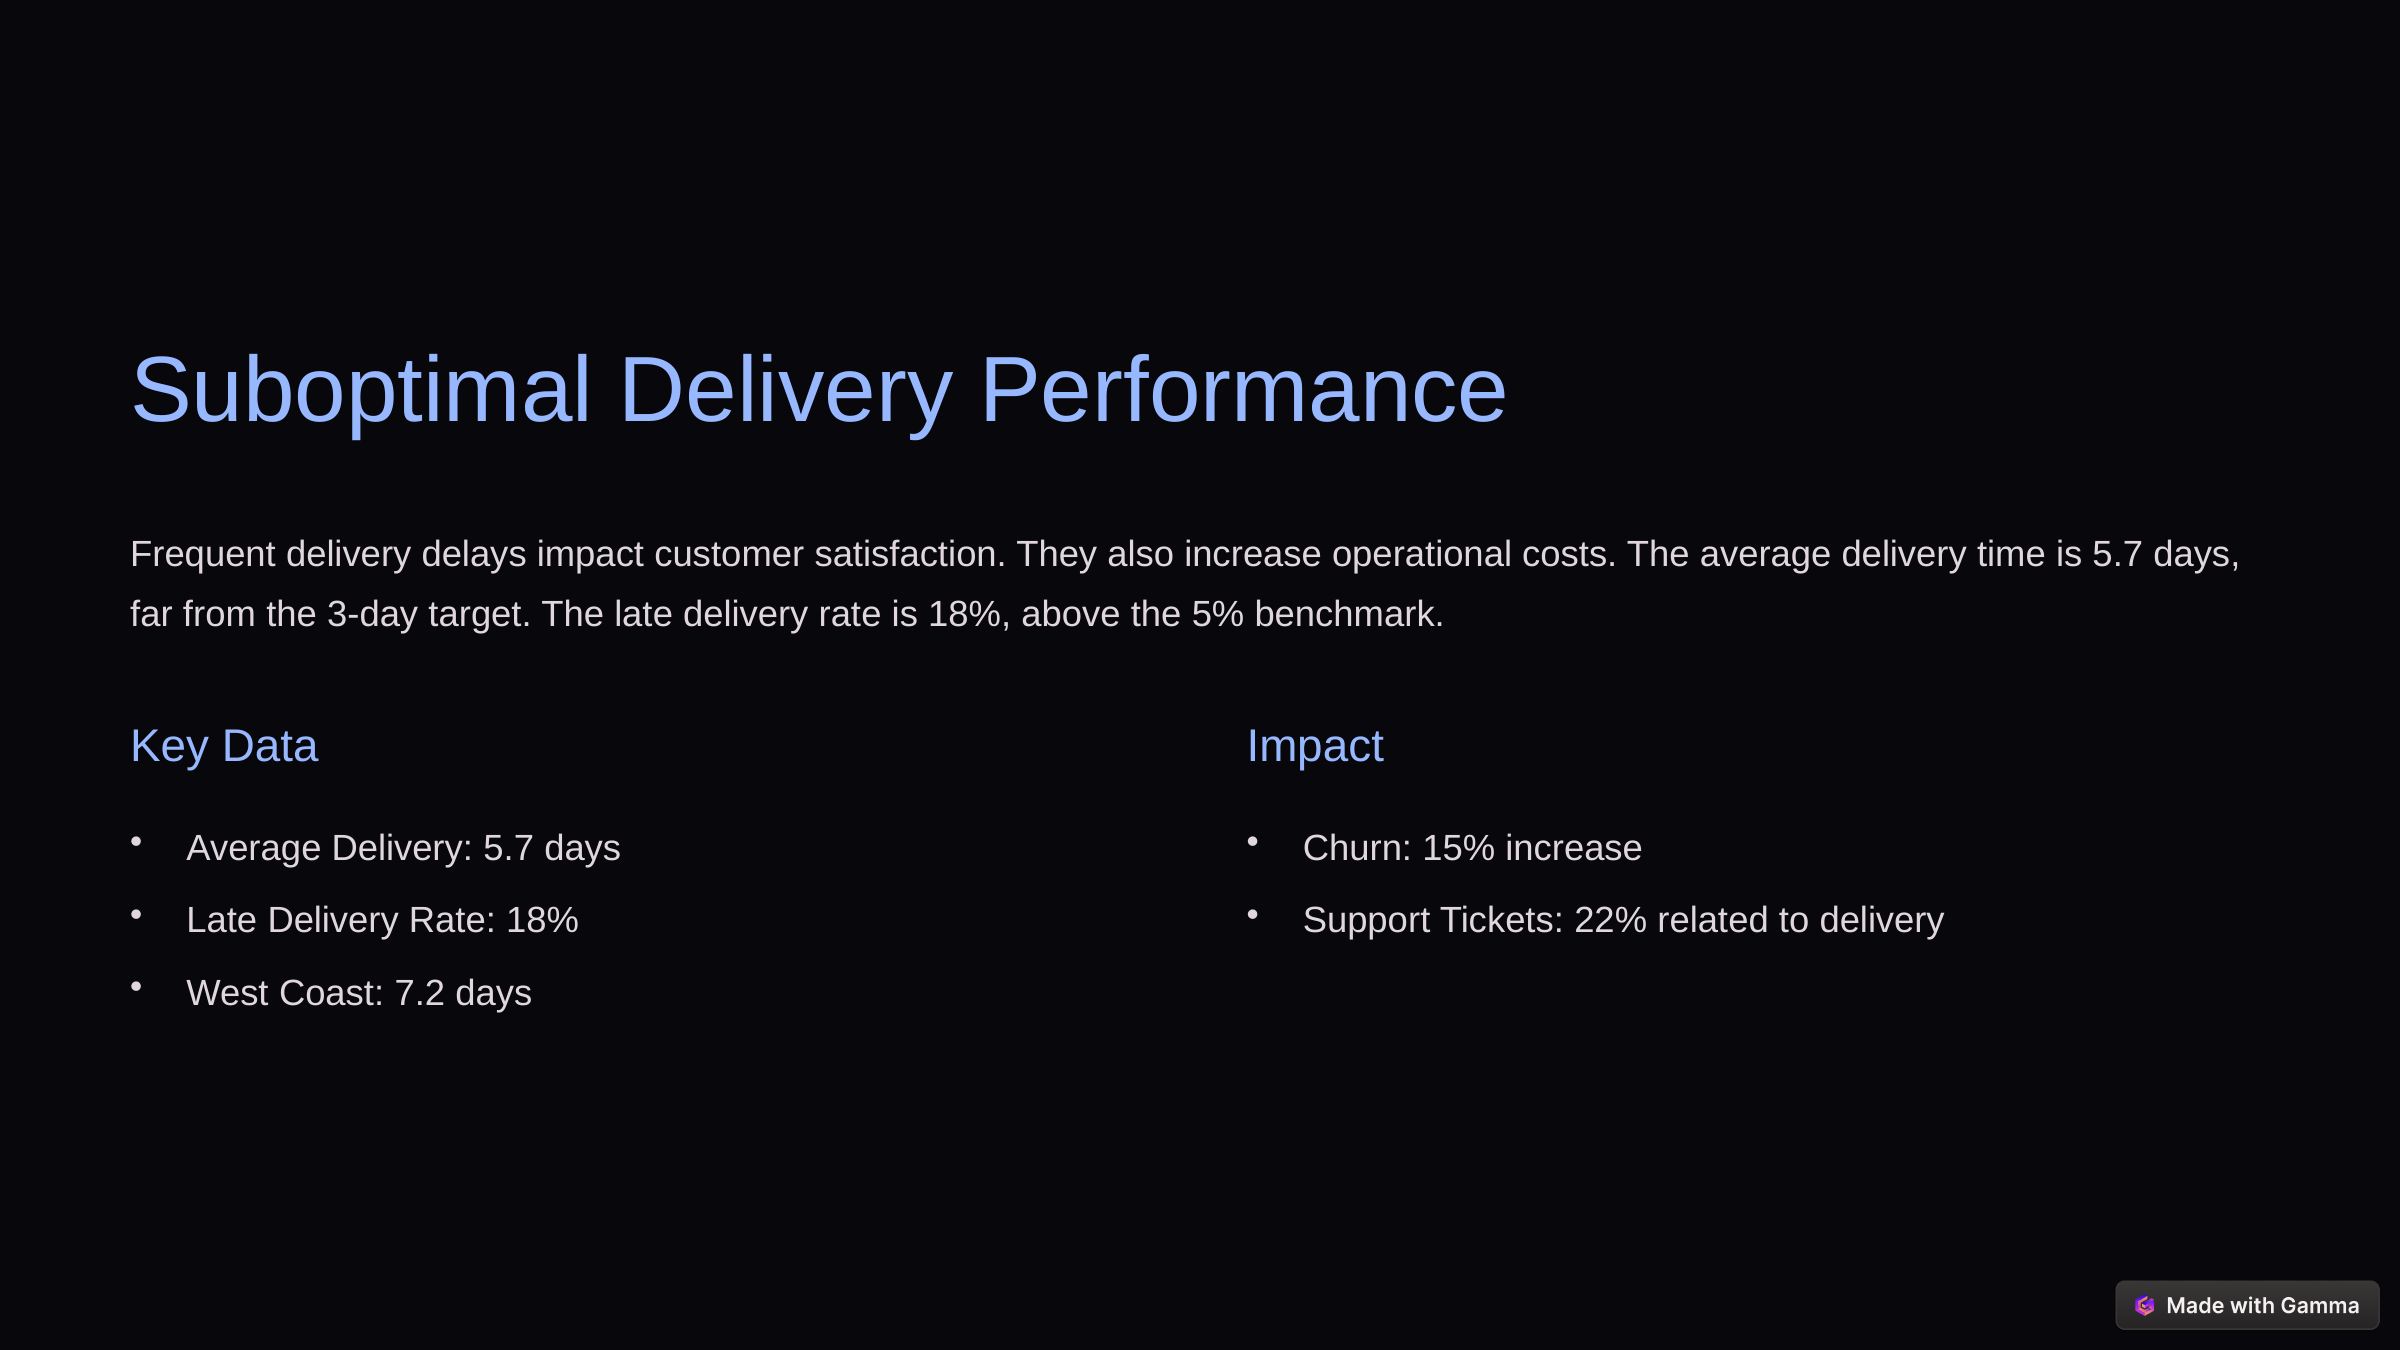

Suboptimal Delivery Performance
Frequent delivery delays impact customer satisfaction. They also increase operational costs. The average delivery time is 5.7 days, far from the 3-day target. The late delivery rate is 18%, above the 5% benchmark.
Key Data
Impact
Average Delivery: 5.7 days
Churn: 15% increase
Late Delivery Rate: 18%
Support Tickets: 22% related to delivery
West Coast: 7.2 days